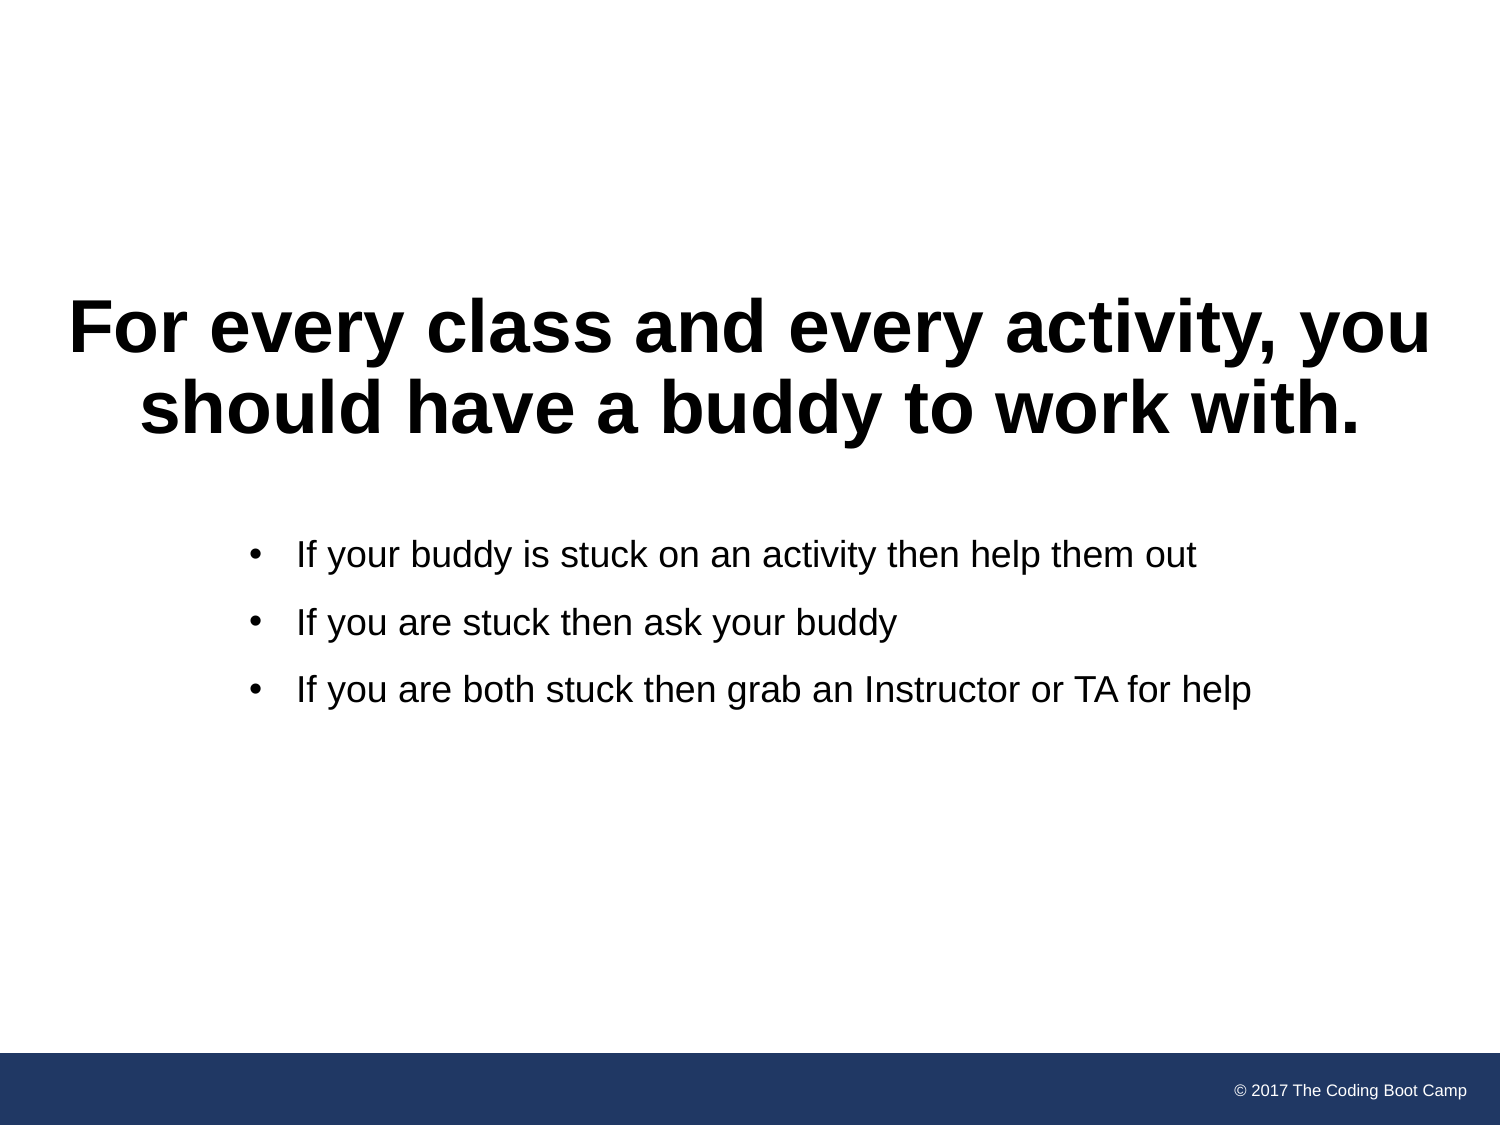

# For every class and every activity, you should have a buddy to work with.
If your buddy is stuck on an activity then help them out
If you are stuck then ask your buddy
If you are both stuck then grab an Instructor or TA for help